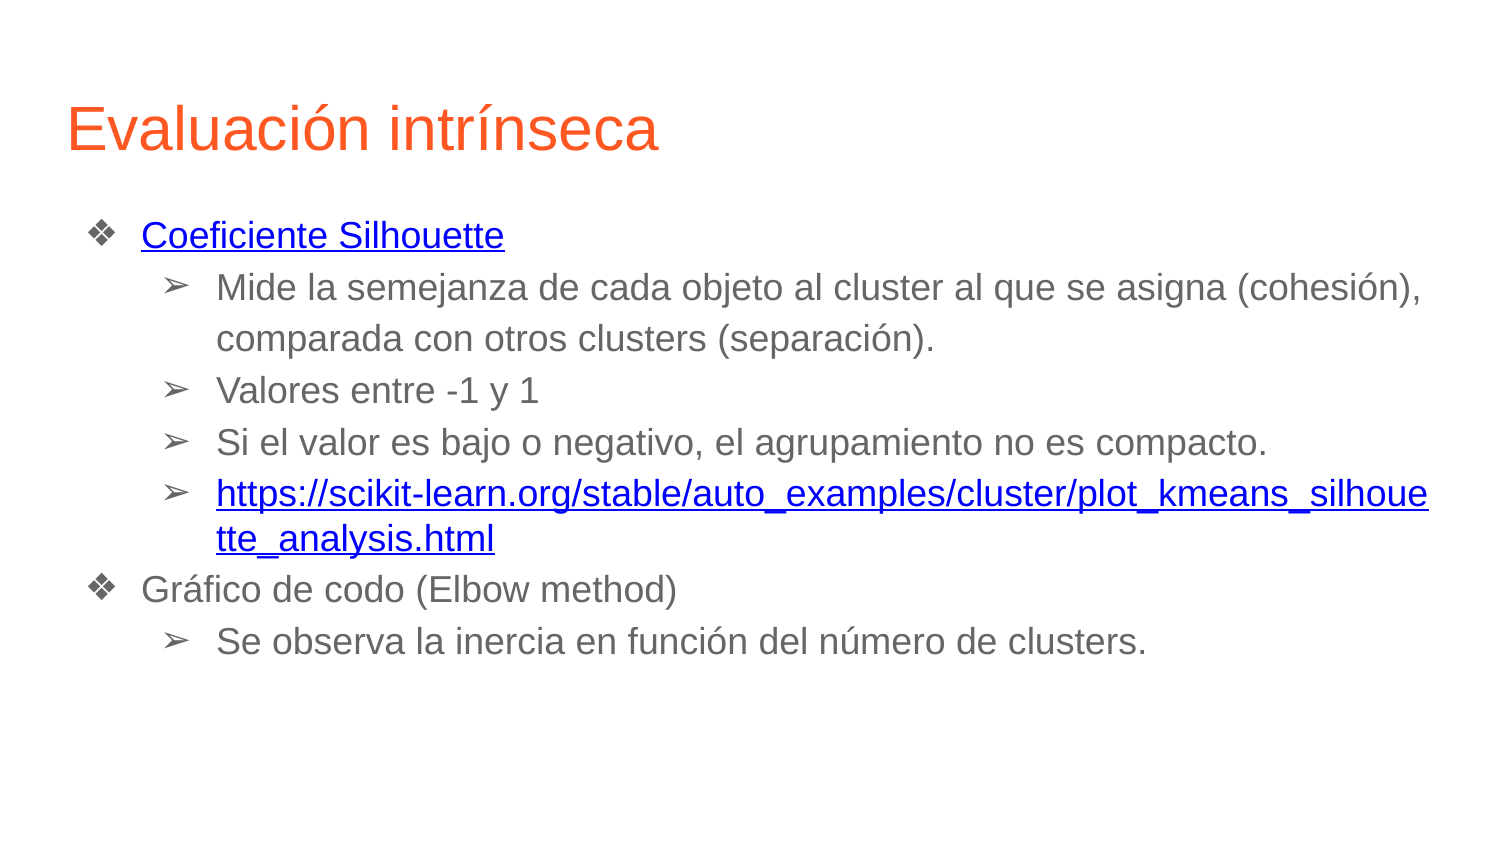

Evaluación intrínseca
Coeficiente Silhouette
Mide la semejanza de cada objeto al cluster al que se asigna (cohesión), comparada con otros clusters (separación).
Valores entre -1 y 1
Si el valor es bajo o negativo, el agrupamiento no es compacto.
https://scikit-learn.org/stable/auto_examples/cluster/plot_kmeans_silhouette_analysis.html
Gráfico de codo (Elbow method)
Se observa la inercia en función del número de clusters.